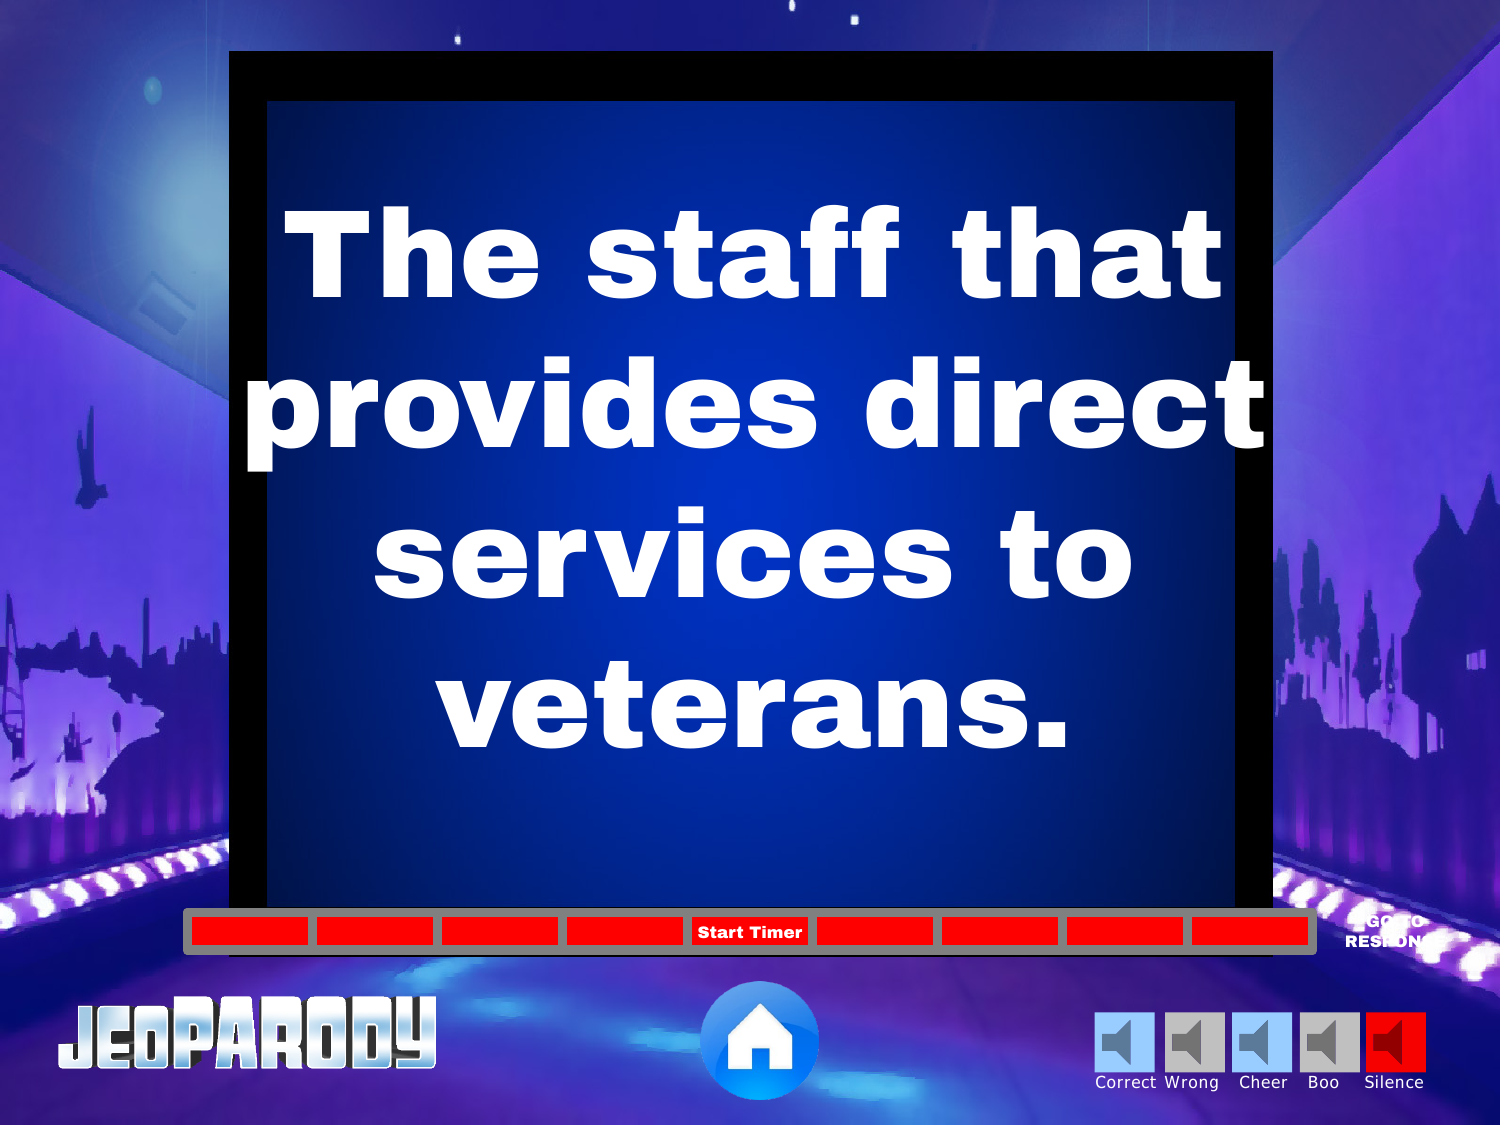

The staff that provides direct services to veterans.